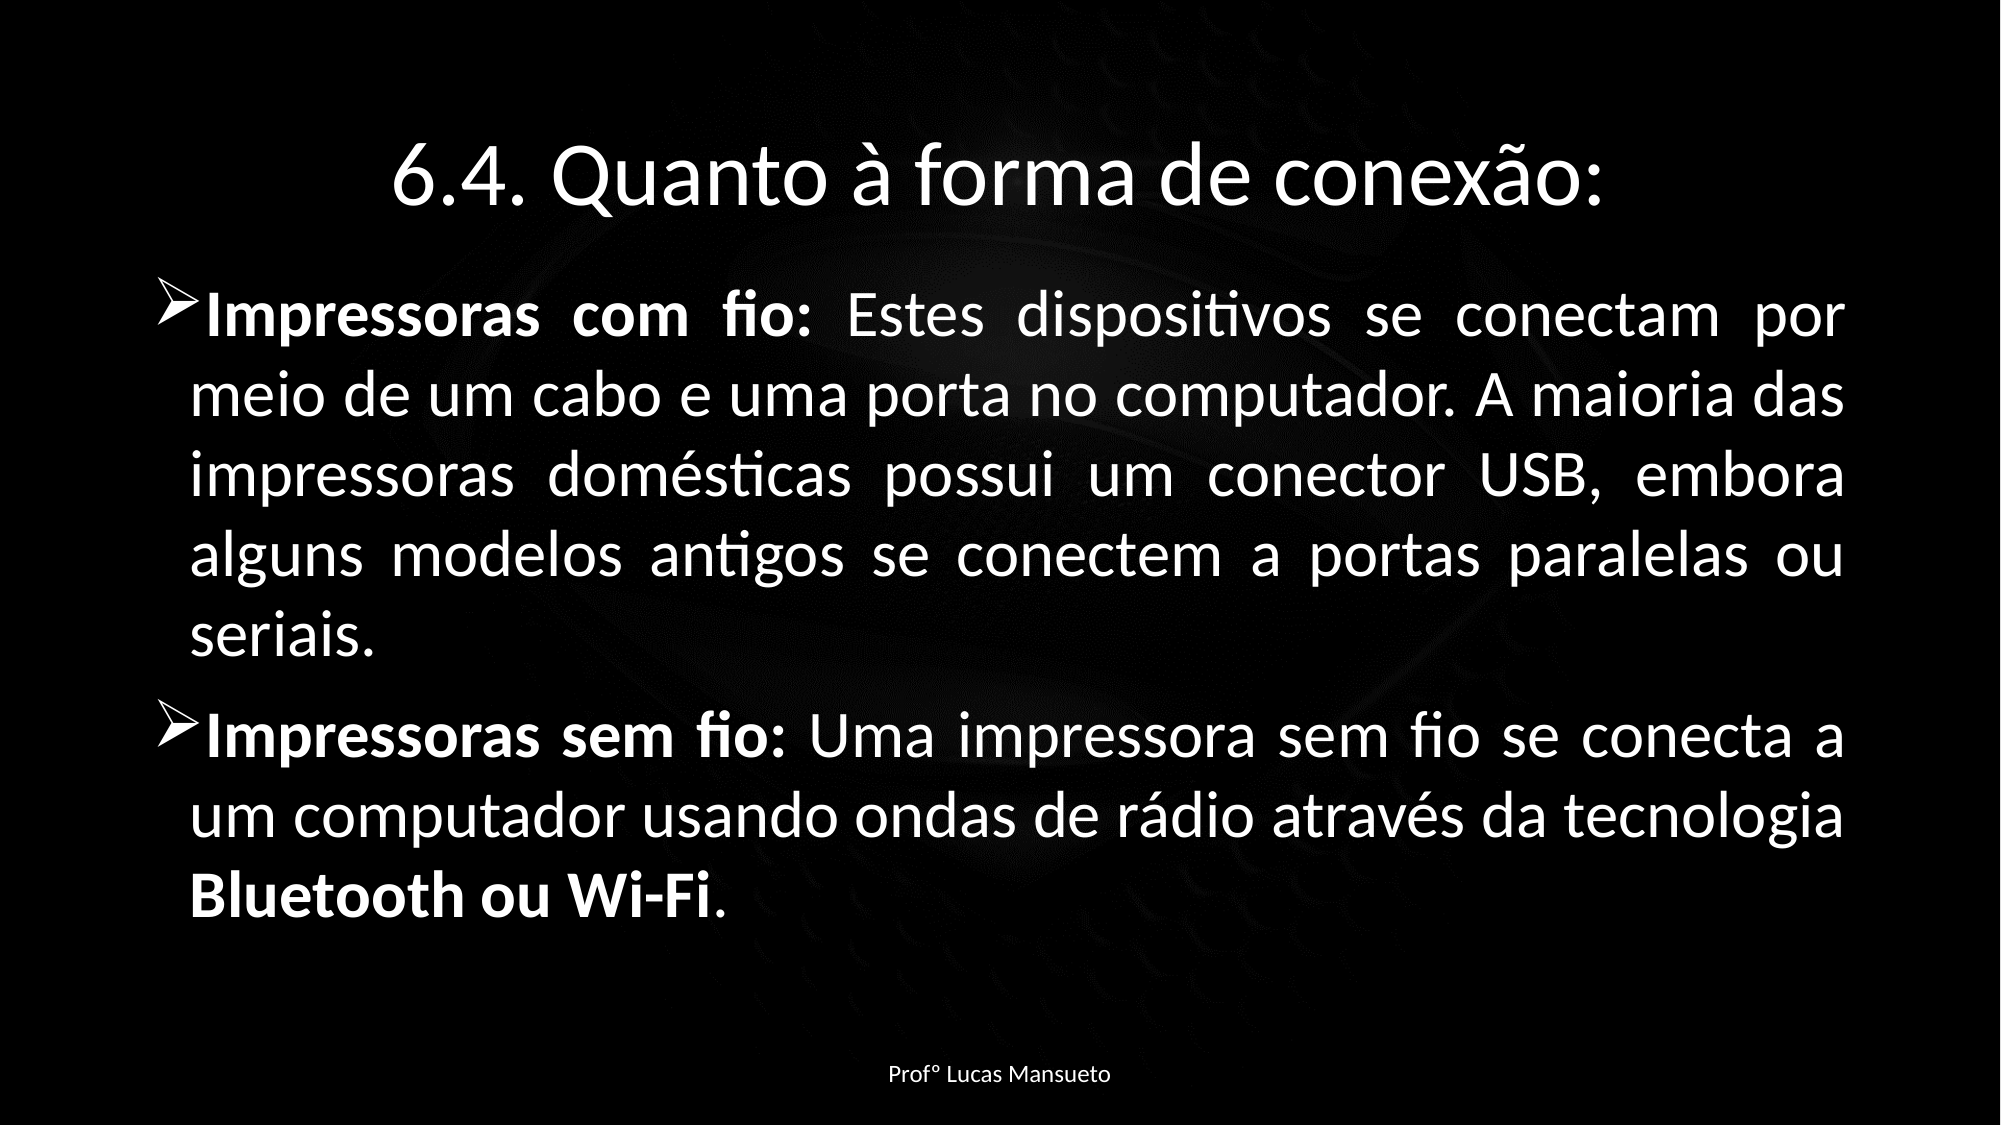

6.4. Quanto à forma de conexão:
Impressoras com fio: Estes dispositivos se conectam por meio de um cabo e uma porta no computador. A maioria das impressoras domésticas possui um conector USB, embora alguns modelos antigos se conectem a portas paralelas ou seriais.
Impressoras sem fio: Uma impressora sem fio se conecta a um computador usando ondas de rádio através da tecnologia Bluetooth ou Wi-Fi.

Profº Lucas Mansueto